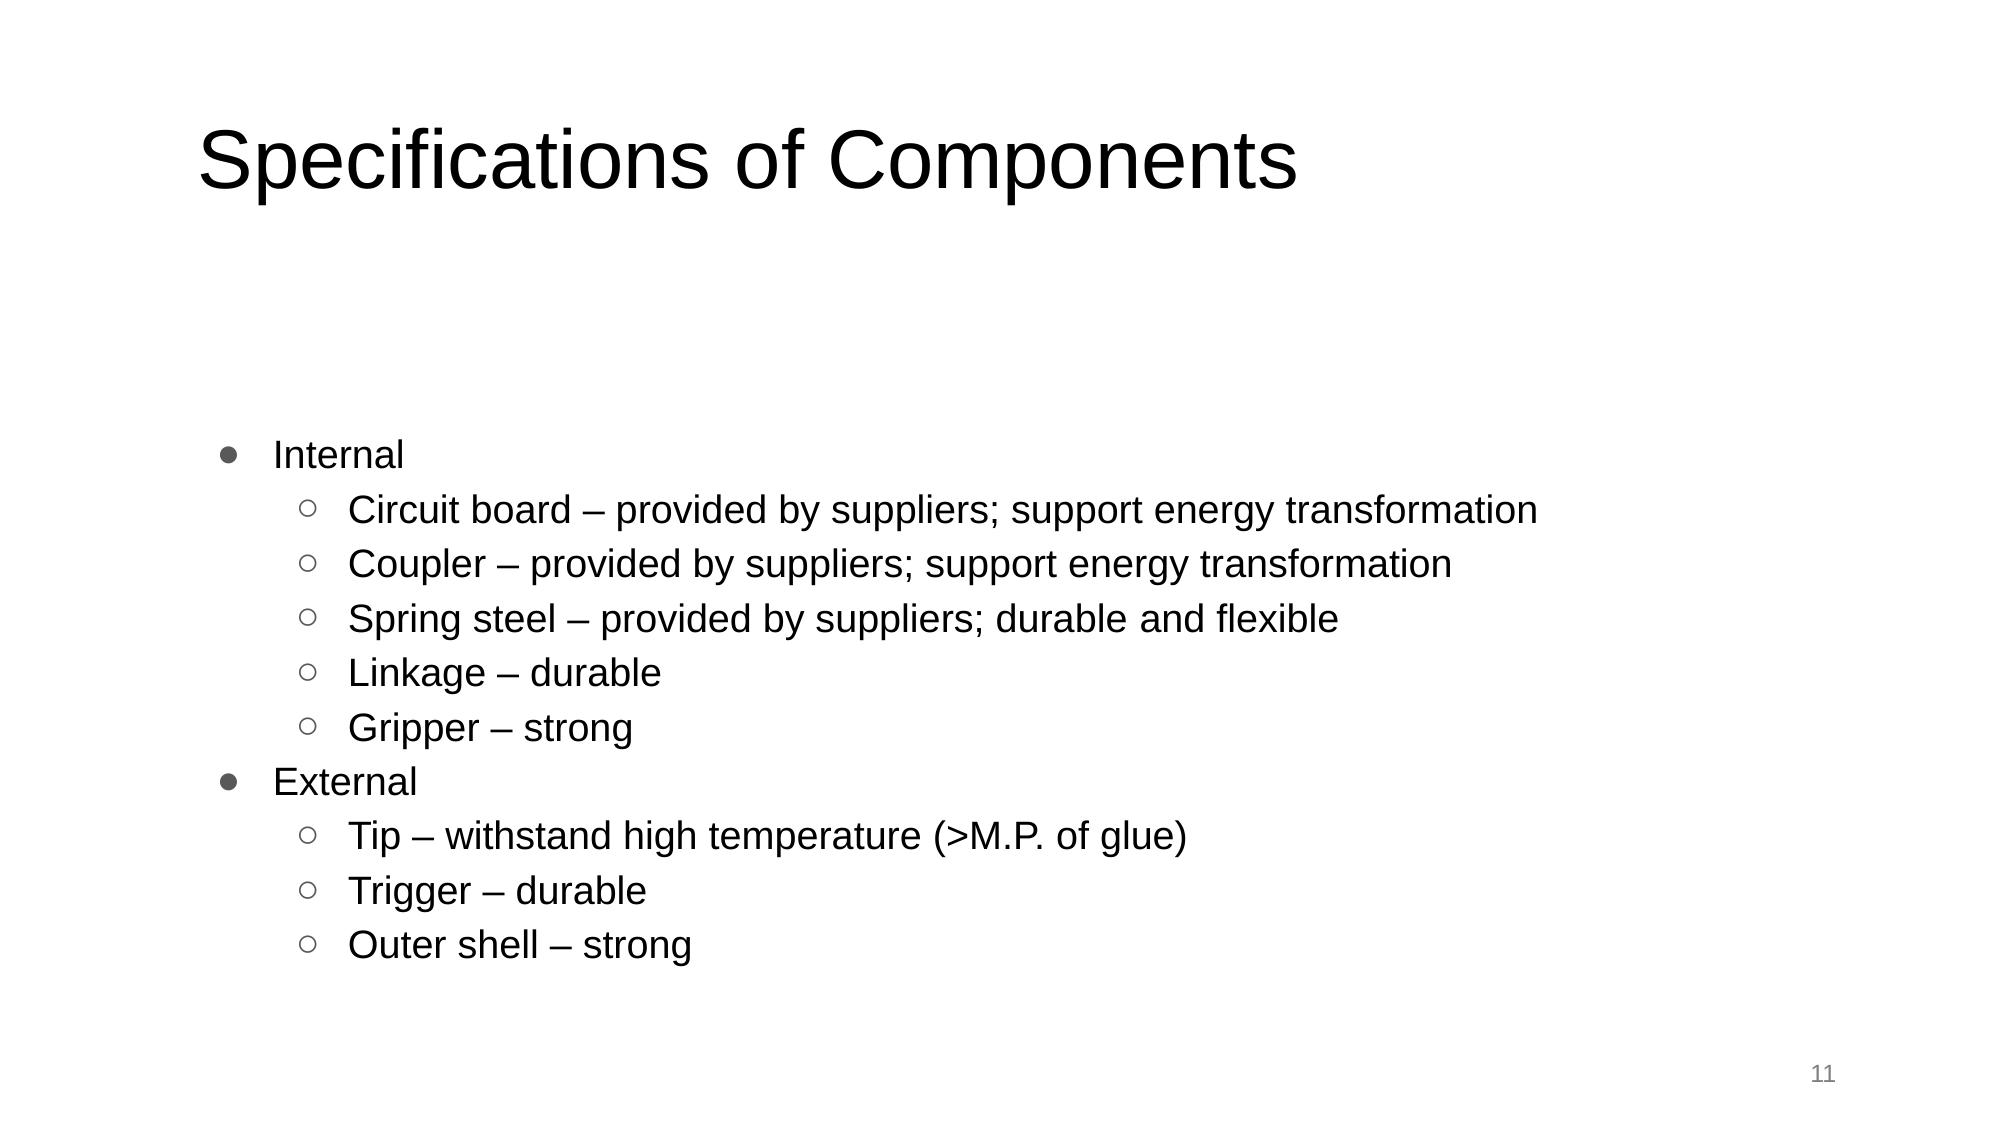

# Specifications of Components
Internal
Circuit board – provided by suppliers; support energy transformation
Coupler – provided by suppliers; support energy transformation
Spring steel – provided by suppliers; durable and flexible
Linkage – durable
Gripper – strong
External
Tip – withstand high temperature (>M.P. of glue)
Trigger – durable
Outer shell – strong

11